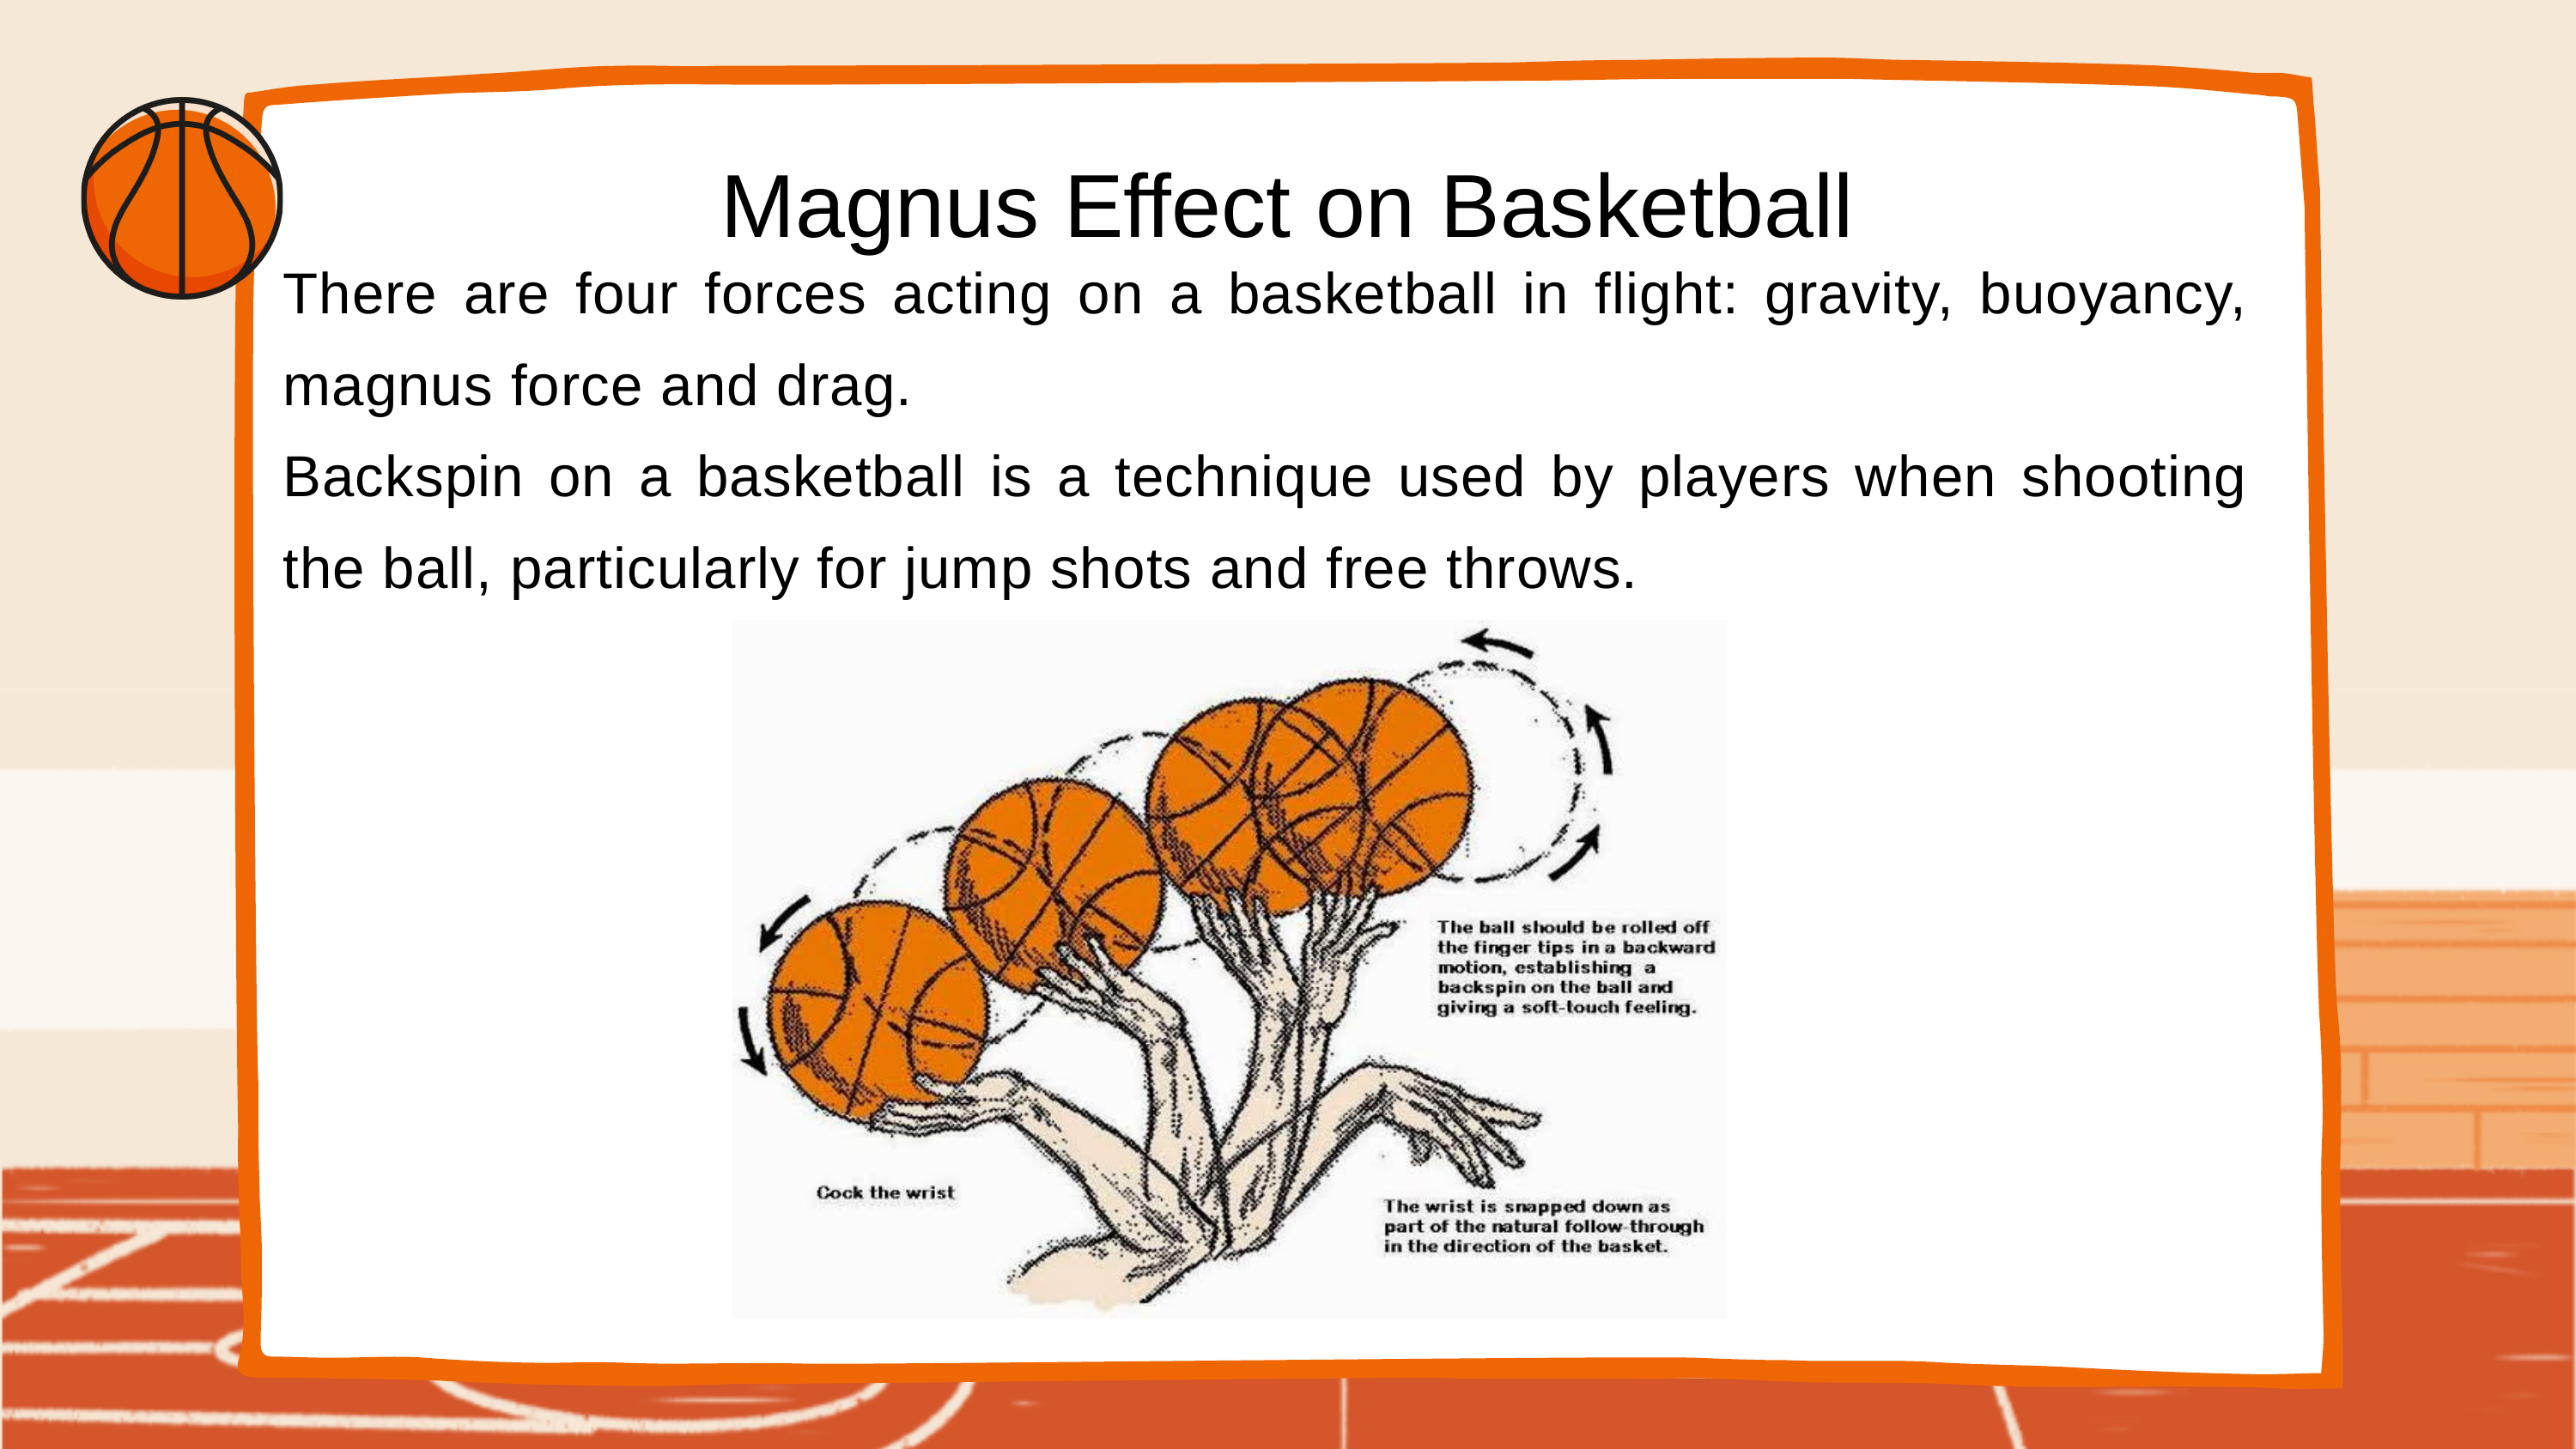

Magnus Effect on Basketball
There are four forces acting on a basketball in flight: gravity, buoyancy, magnus force and drag.
Backspin on a basketball is a technique used by players when shooting the ball, particularly for jump shots and free throws.